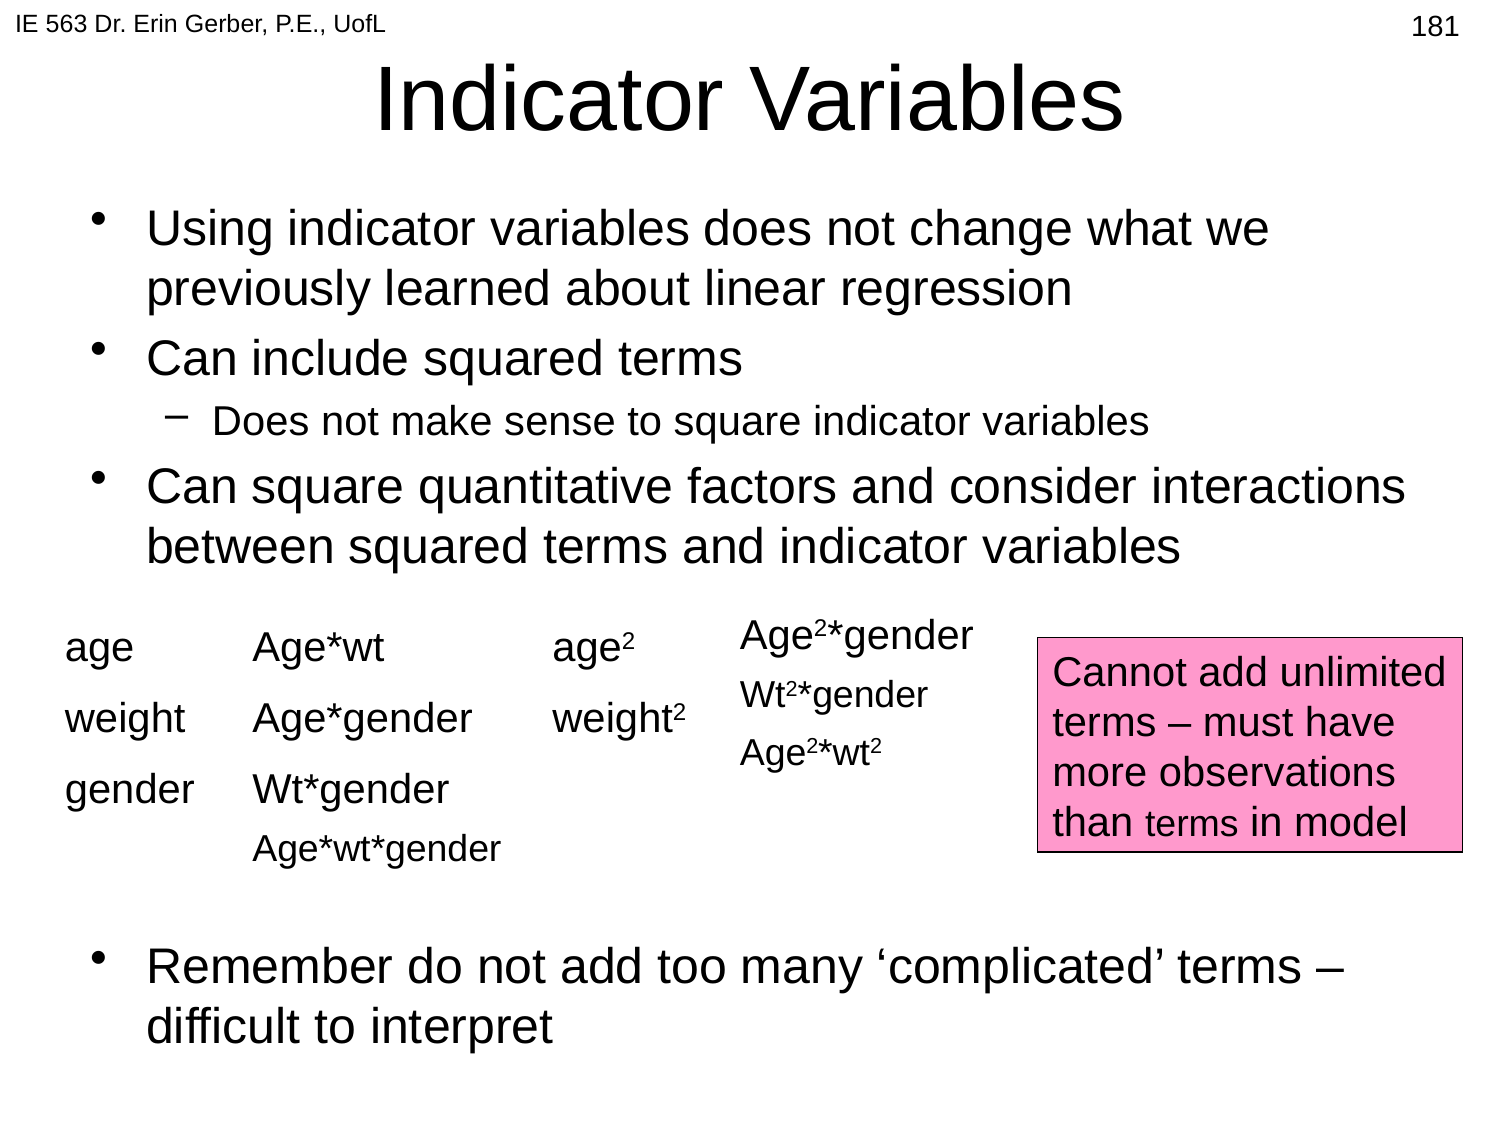

IE 563 Dr. Erin Gerber, P.E., UofL
# Indicator Variables
181
Using indicator variables does not change what we previously learned about linear regression
Can include squared terms
Does not make sense to square indicator variables
Can square quantitative factors and consider interactions between squared terms and indicator variables

Remember do not add too many ‘complicated’ terms – difficult to interpret
Age2*gender
Wt2*gender
Age2*wt2
age
weight
gender
Age*wt
Age*gender
Wt*gender
Age*wt*gender

age2
weight2
Cannot add unlimited terms – must have more observations than terms in model